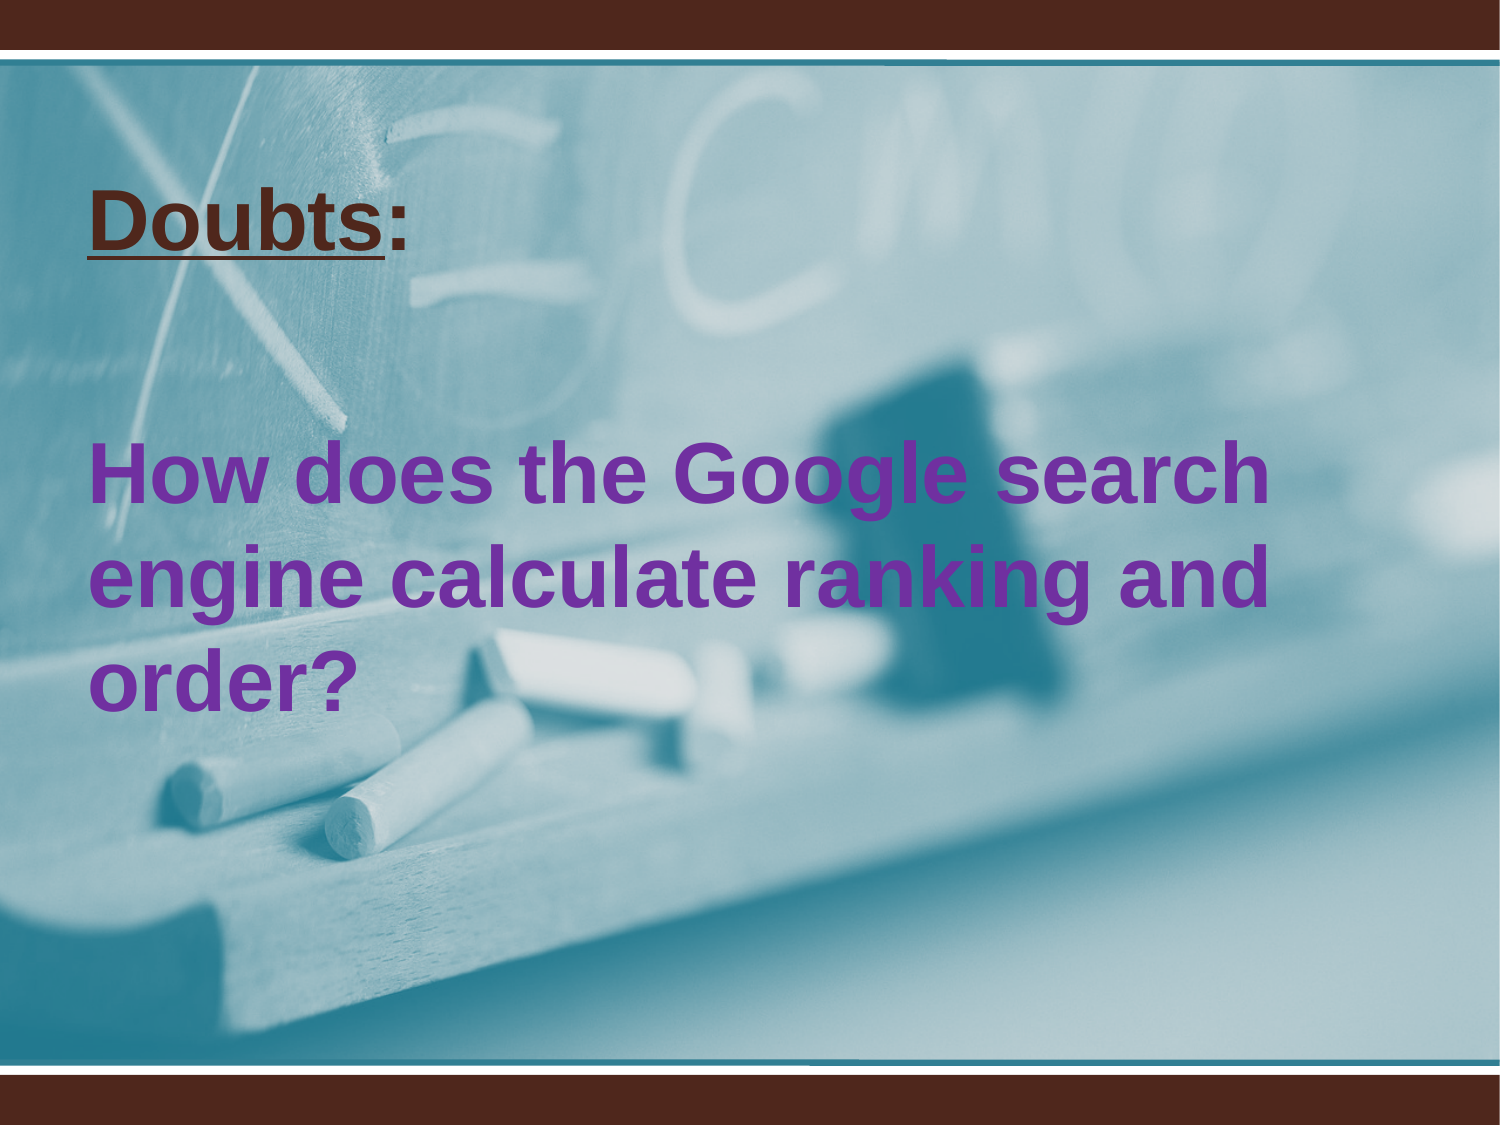

Doubts:

How does the Google search engine calculate ranking and order?